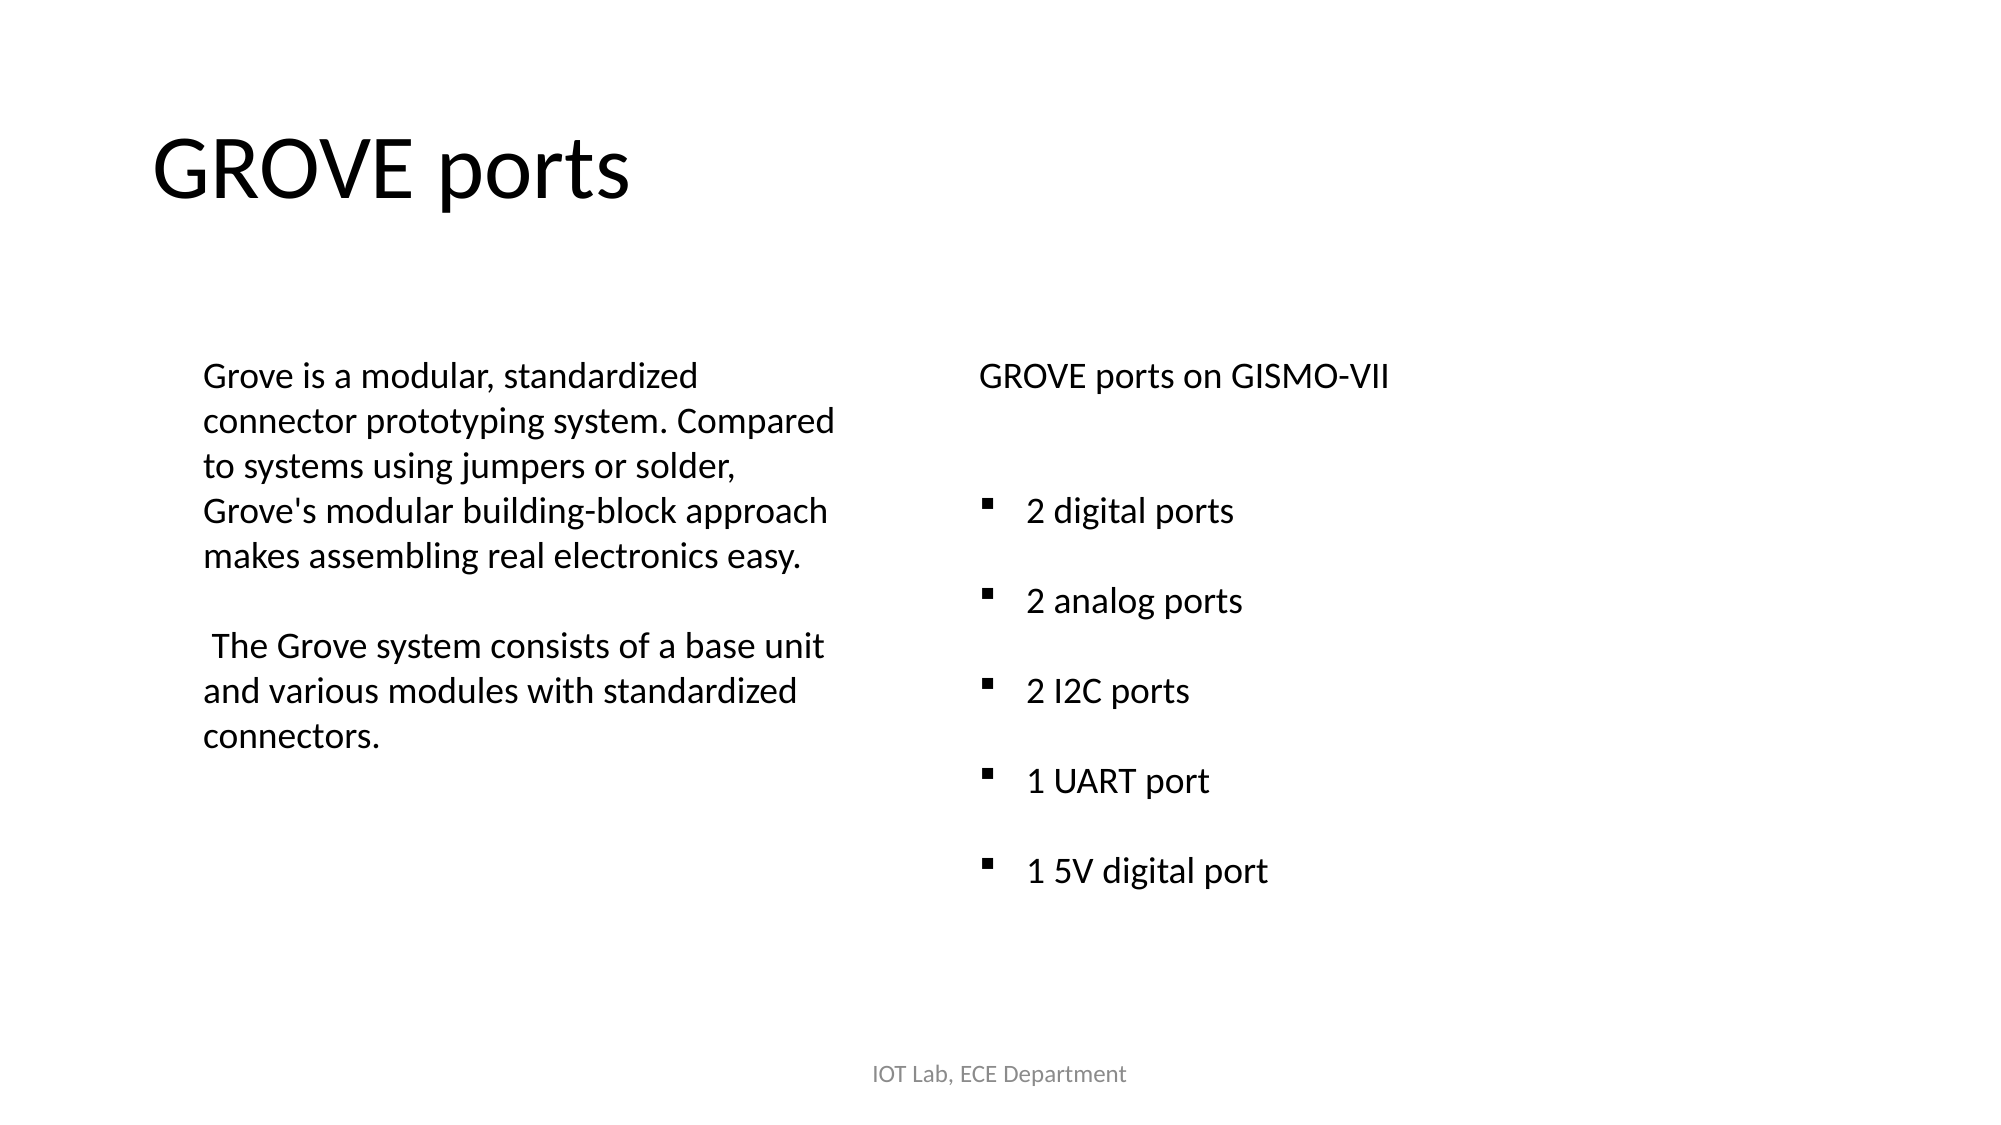

# GROVE ports
Grove is a modular, standardized connector prototyping system. Compared to systems using jumpers or solder, Grove's modular building-block approach makes assembling real electronics easy.

 The Grove system consists of a base unit and various modules with standardized connectors.
GROVE ports on GISMO-VII

2 digital ports
2 analog ports
2 I2C ports
1 UART port
1 5V digital port
IOT Lab, ECE Department